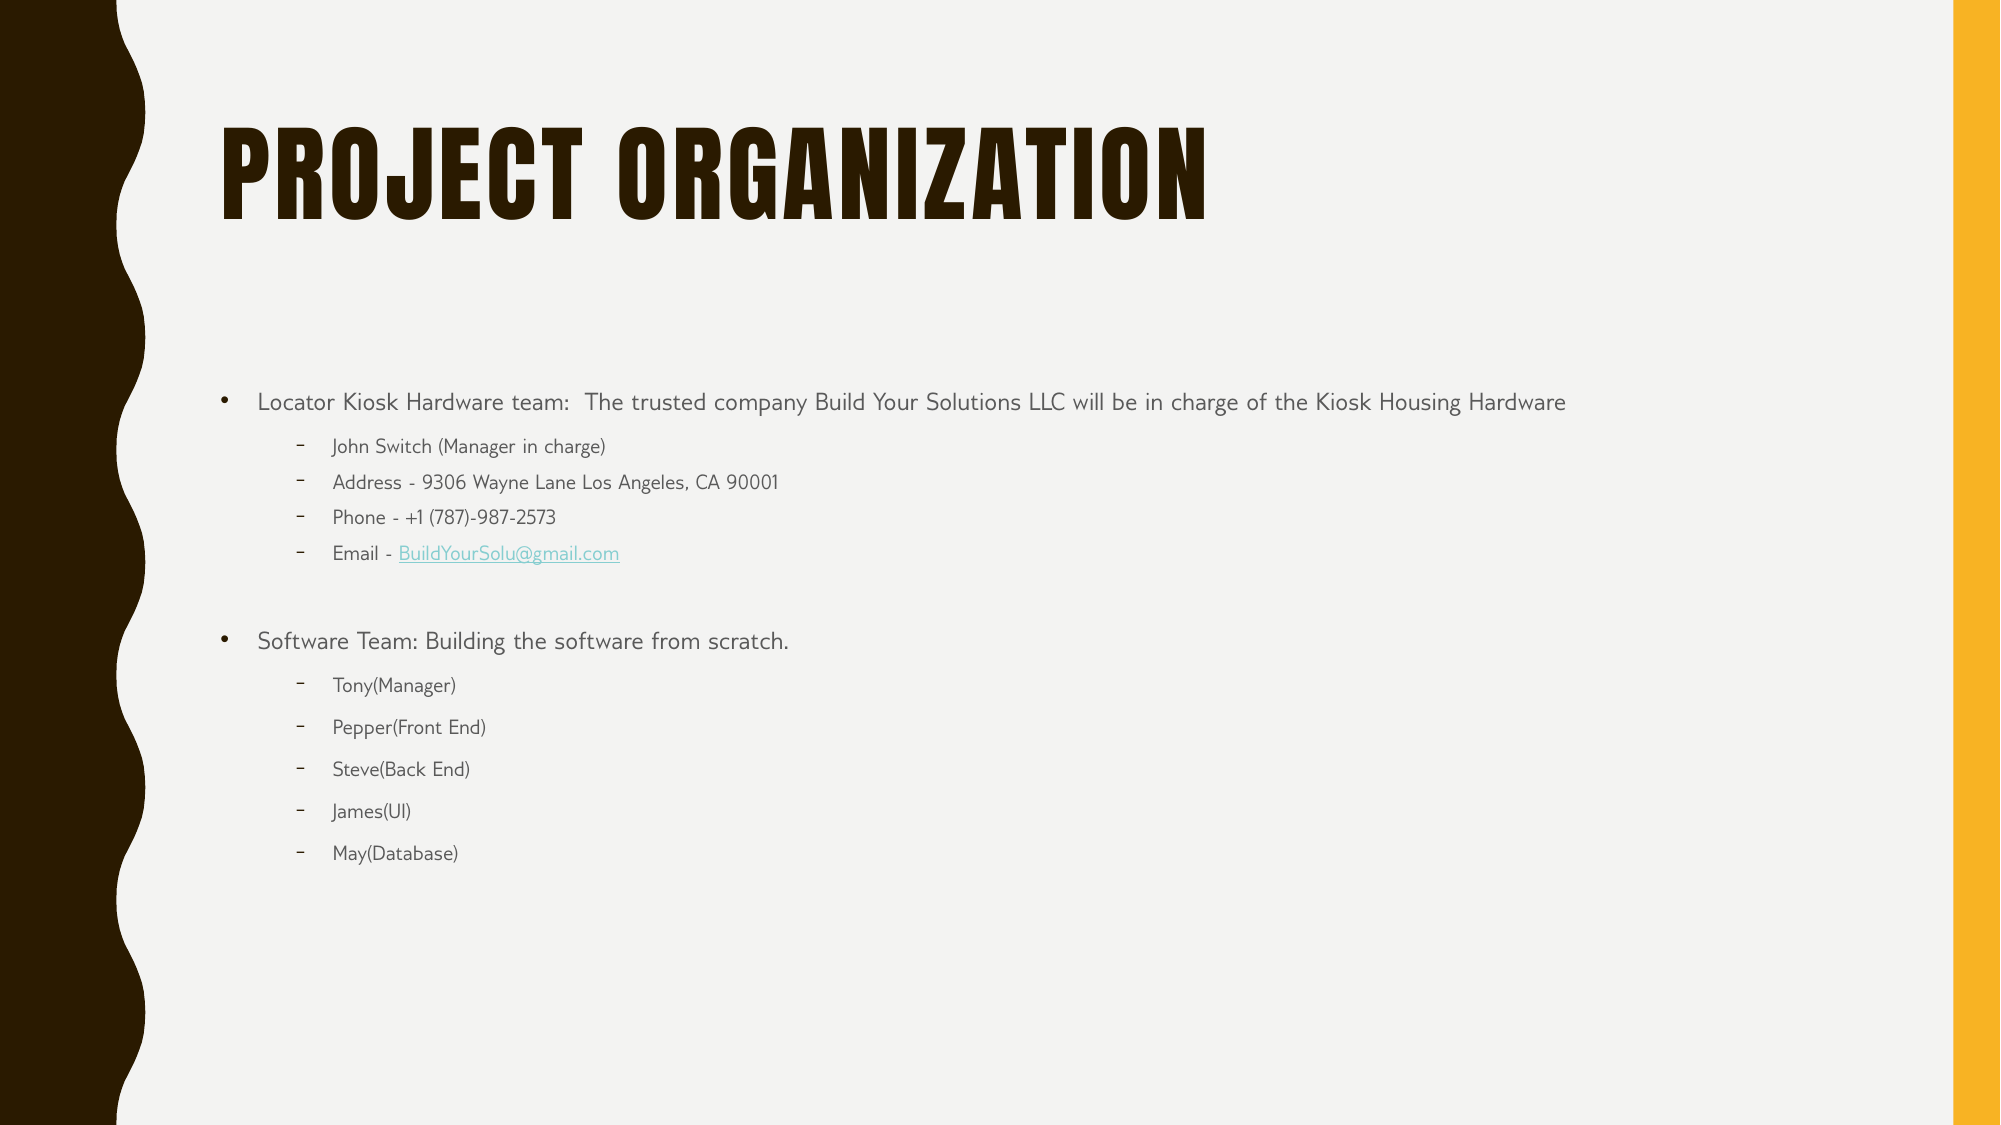

# Project Organization
Locator Kiosk Hardware team:  The trusted company Build Your Solutions LLC will be in charge of the Kiosk Housing Hardware
John Switch (Manager in charge)
Address - 9306 Wayne Lane Los Angeles, CA 90001
Phone - +1 (787)-987-2573
Email - BuildYourSolu@gmail.com

Software Team: Building the software from scratch.
Tony(Manager)
Pepper(Front End)
Steve(Back End)
James(UI)
May(Database)